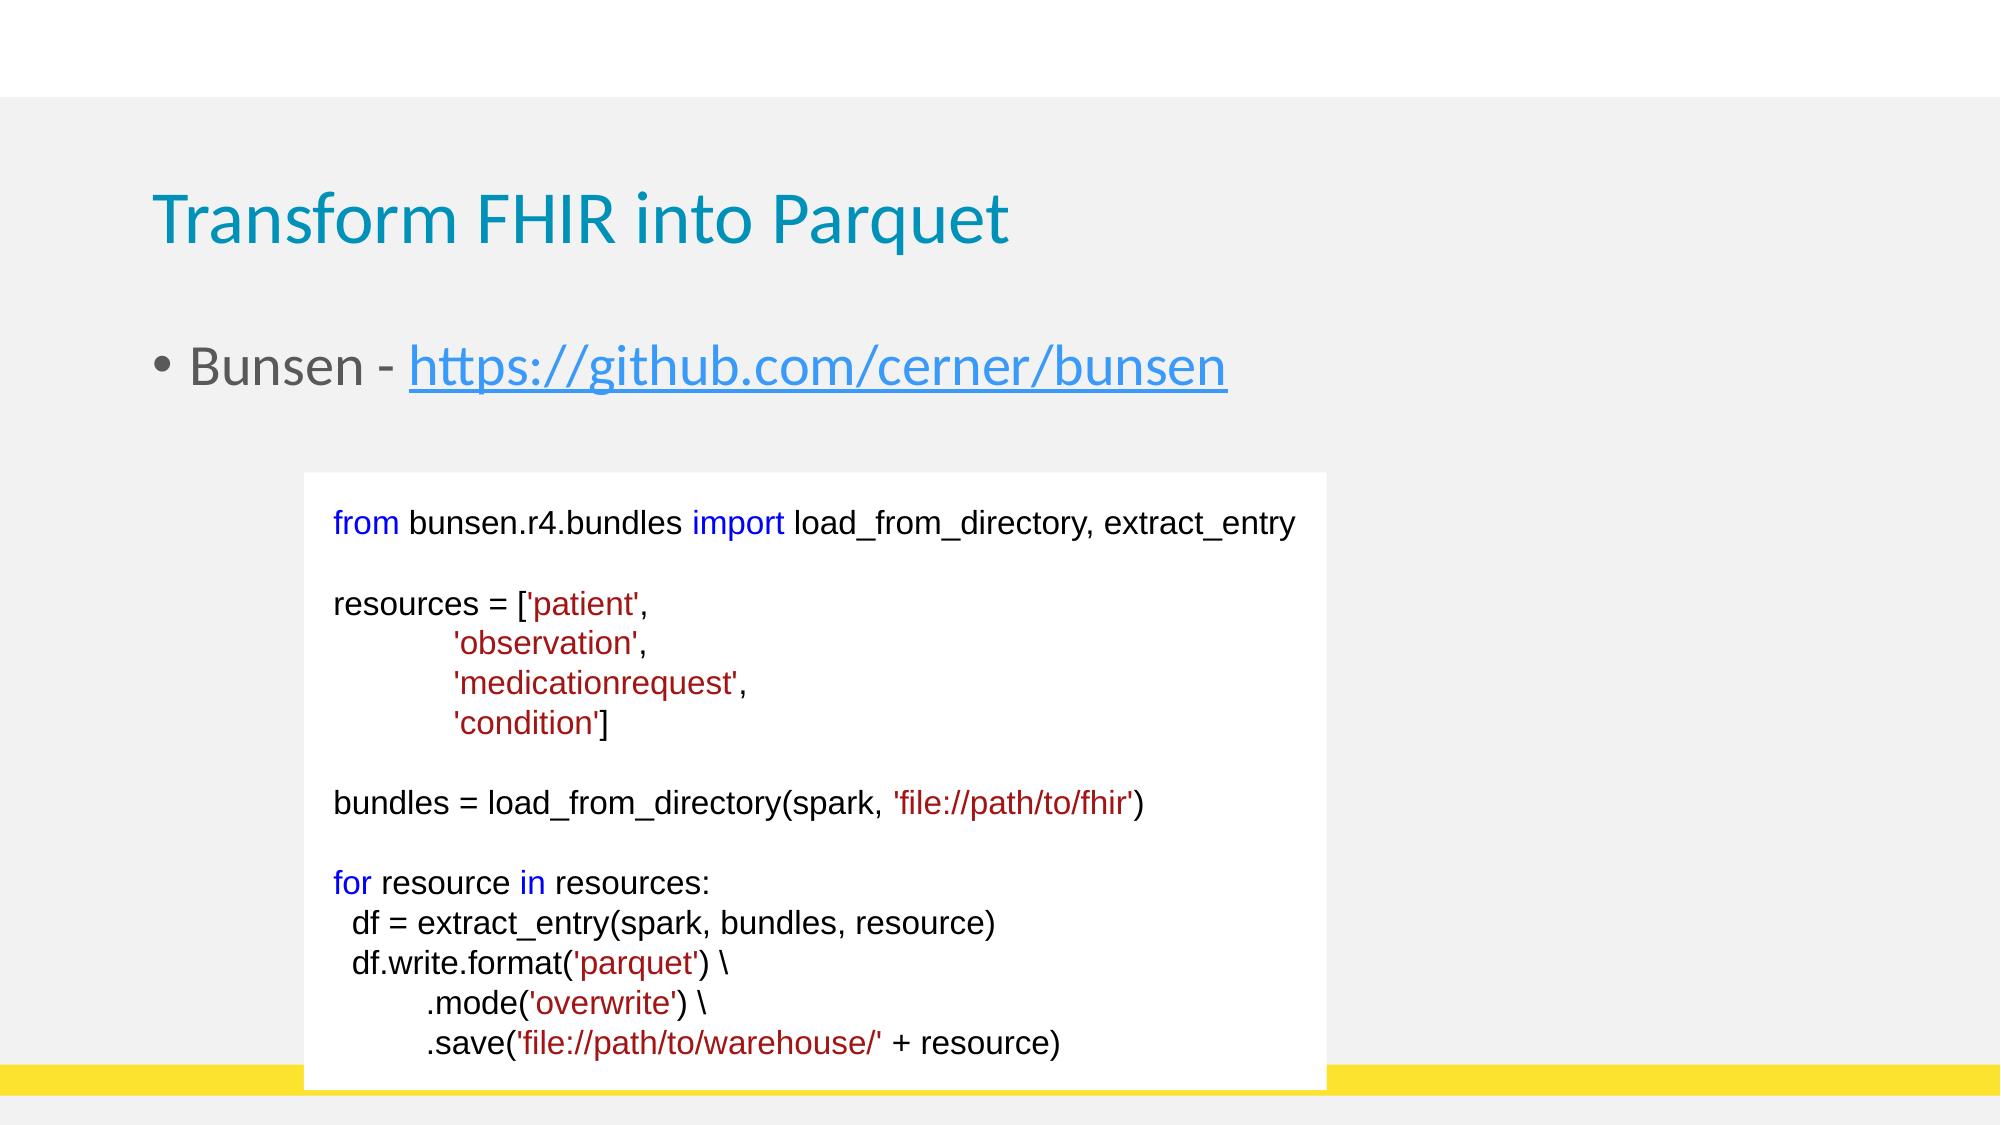

# Transform FHIR into Parquet
Bunsen - https://github.com/cerner/bunsen

from bunsen.r4.bundles import load_from_directory, extract_entry
resources = ['patient',
             'observation',
             'medicationrequest',
             'condition']
bundles = load_from_directory(spark, 'file://path/to/fhir')
for resource in resources:
  df = extract_entry(spark, bundles, resource)
  df.write.format('parquet') \
          .mode('overwrite') \
          .save('file://path/to/warehouse/' + resource)